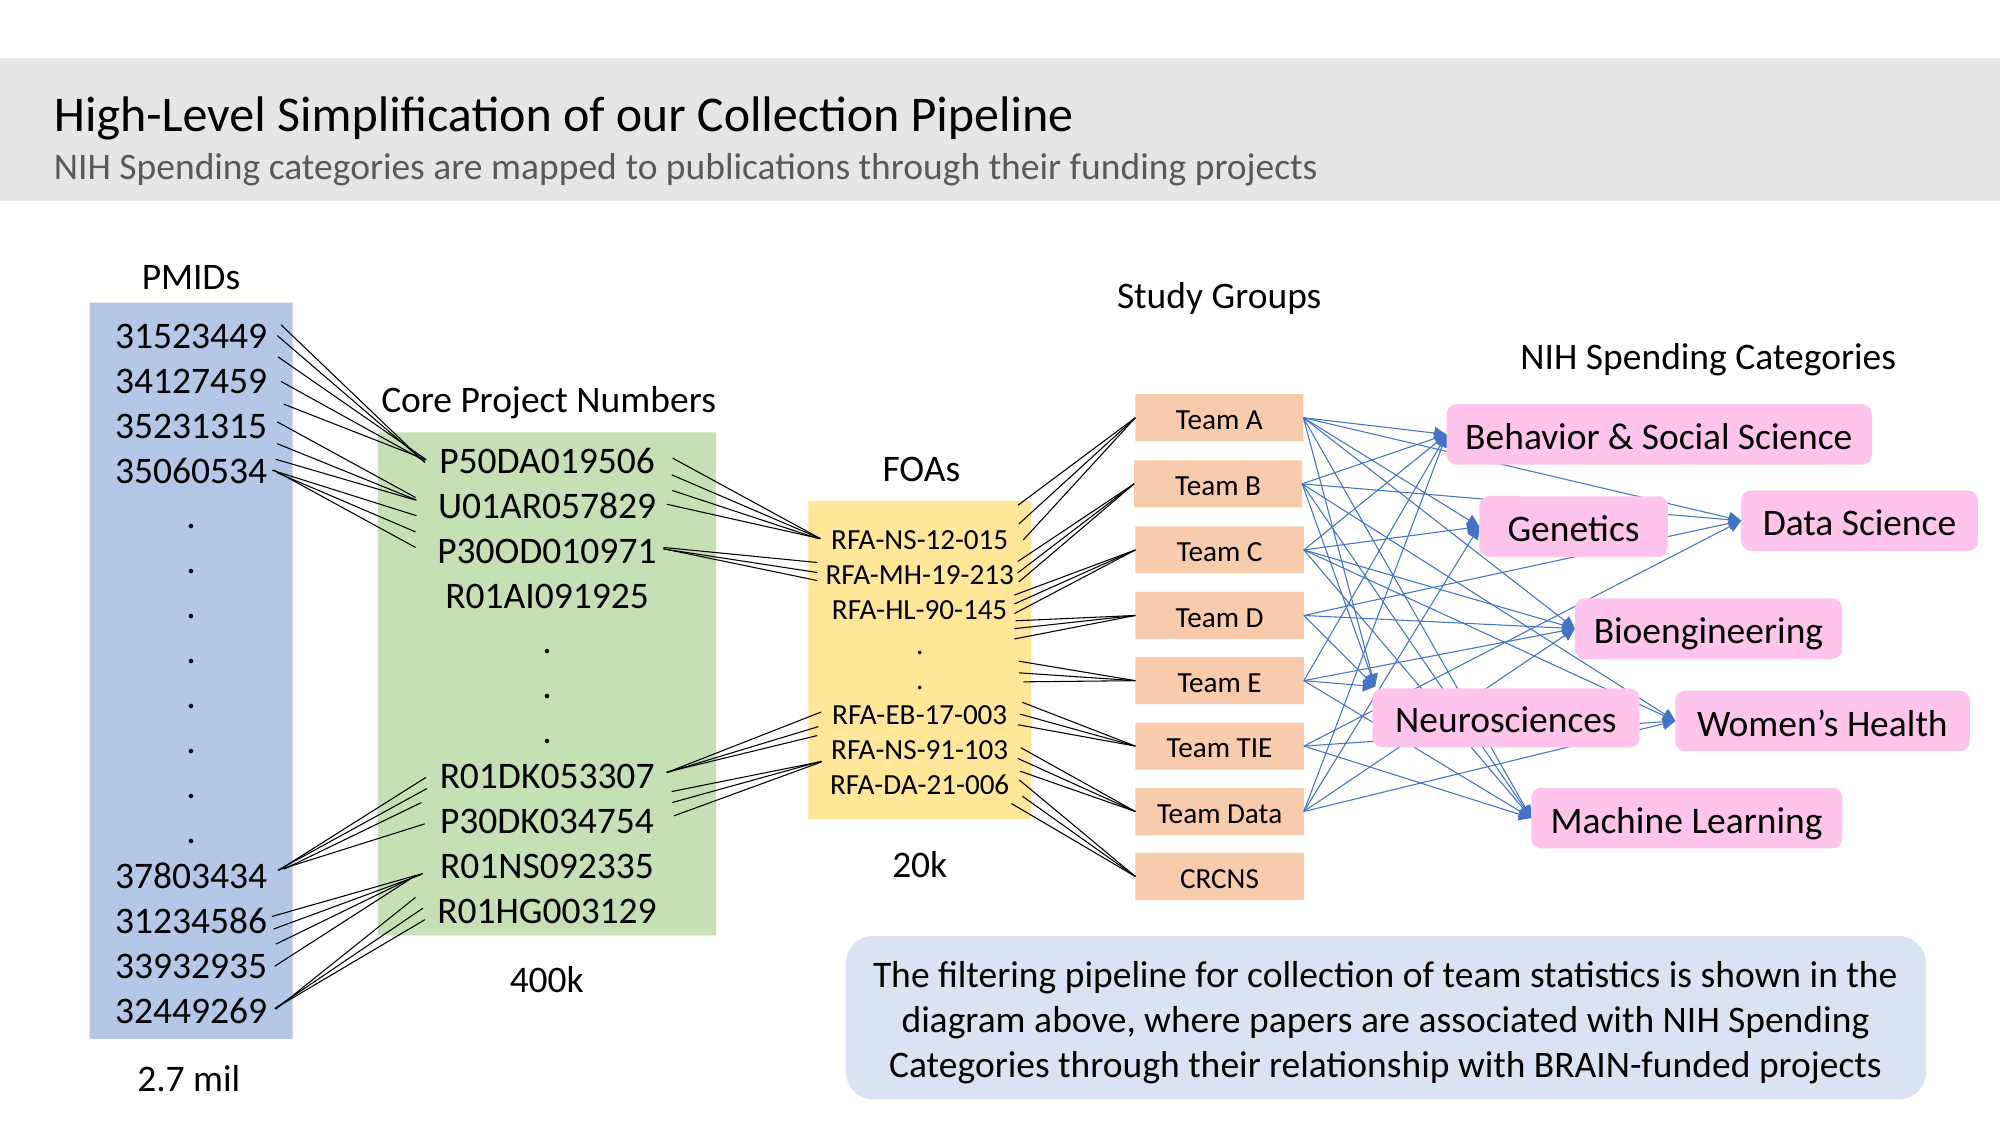

High-Level Simplification of our Collection Pipeline
NIH Spending categories are mapped to publications through their funding projects
PMIDs
Study Groups
31523449
34127459
35231315
35060534
.
.
.
.
.
.
.
.
37803434
31234586
33932935
32449269
NIH Spending Categories
Core Project Numbers
Team A
Behavior & Social Science
P50DA019506
U01AR057829
P30OD010971
R01AI091925
.
.
.
R01DK053307
P30DK034754
R01NS092335
R01HG003129
FOAs
Team B
Data Science
Genetics
RFA-NS-12-015
RFA-MH-19-213
RFA-HL-90-145
.
.
RFA-EB-17-003
RFA-NS-91-103
RFA-DA-21-006
Team C
Team D
Bioengineering
Team E
Neurosciences
Women’s Health
Team TIE
Machine Learning
Team Data
20k
CRCNS
The filtering pipeline for collection of team statistics is shown in the diagram above, where papers are associated with NIH Spending Categories through their relationship with BRAIN-funded projects
400k
2.7 mil